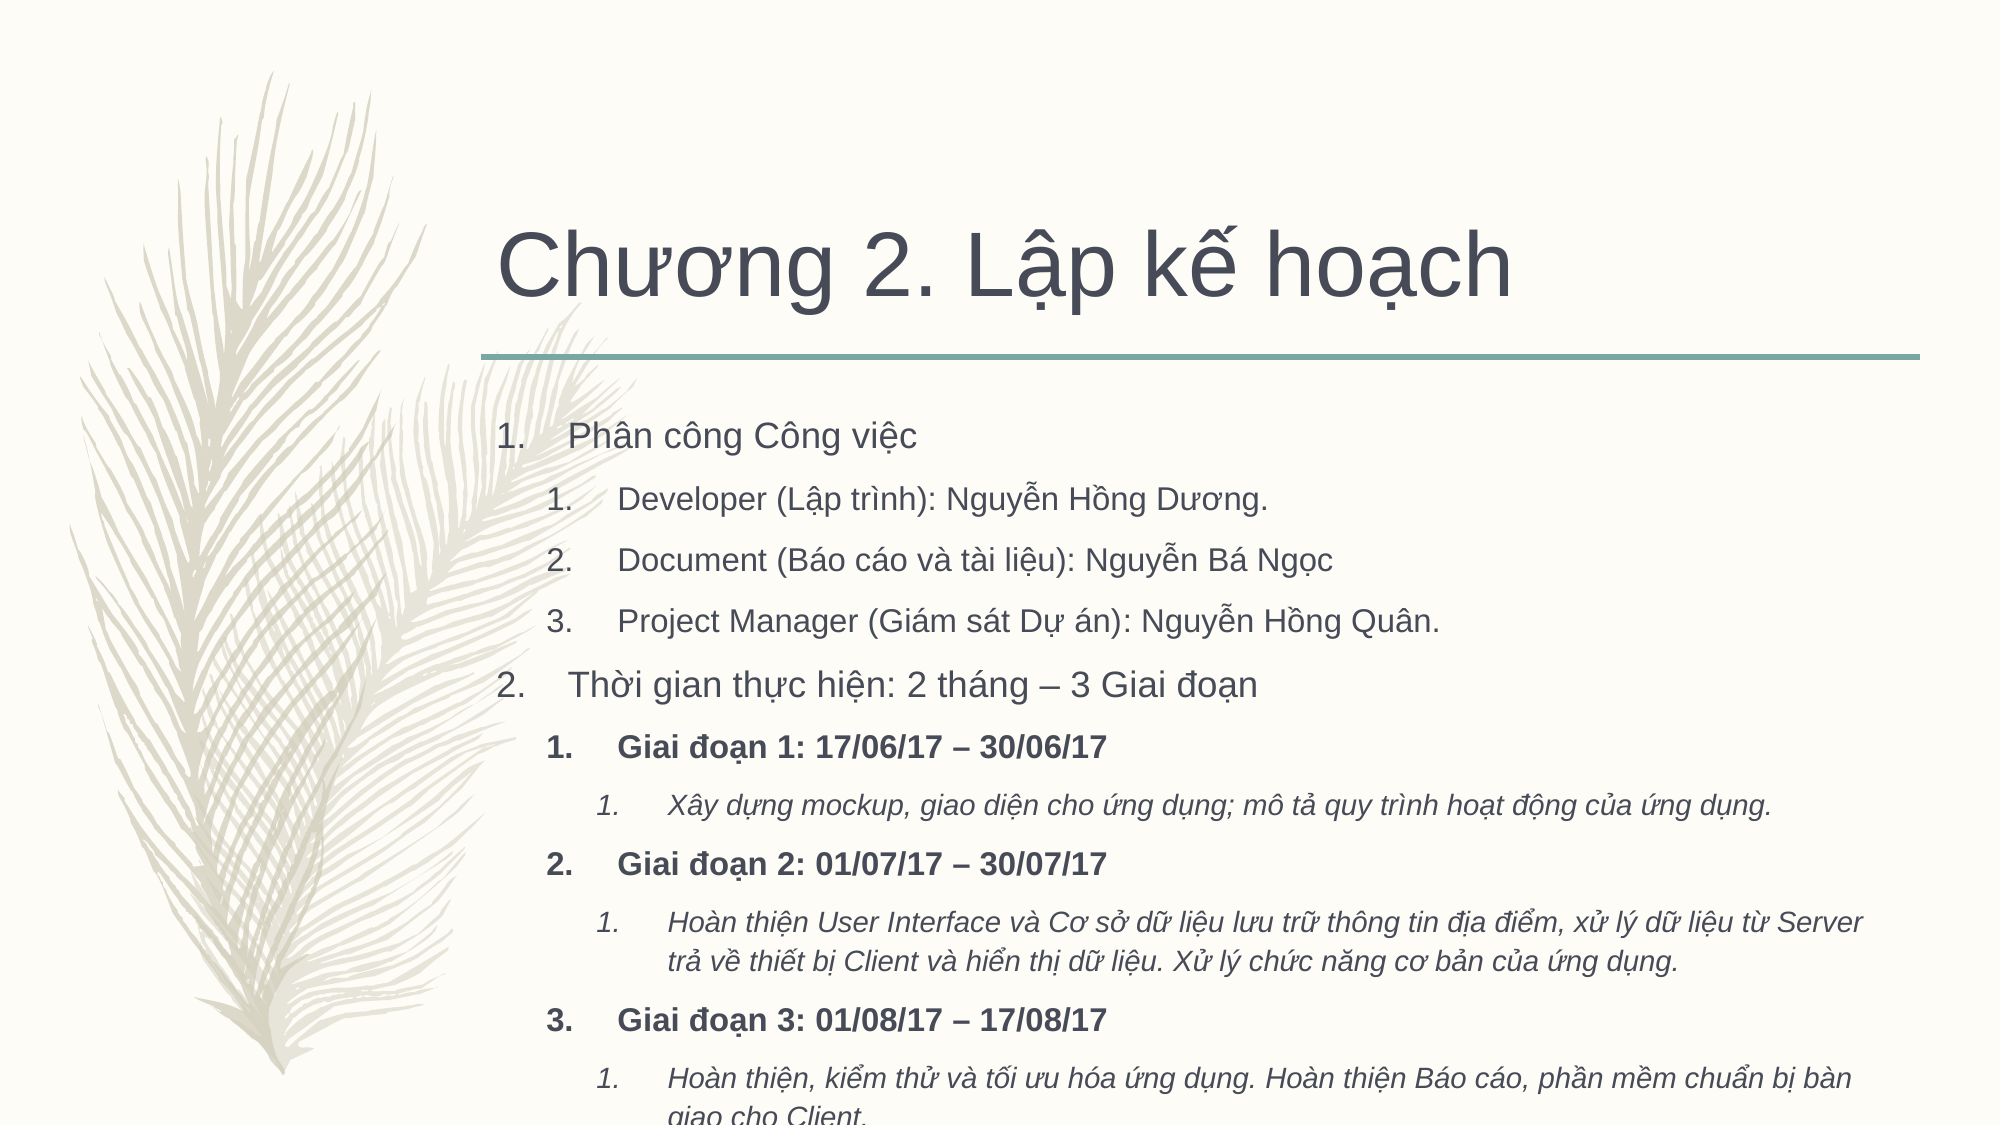

# Chương 2. Lập kế hoạch
Phân công Công việc
Developer (Lập trình): Nguyễn Hồng Dương.
Document (Báo cáo và tài liệu): Nguyễn Bá Ngọc
Project Manager (Giám sát Dự án): Nguyễn Hồng Quân.
Thời gian thực hiện: 2 tháng – 3 Giai đoạn
Giai đoạn 1: 17/06/17 – 30/06/17
Xây dựng mockup, giao diện cho ứng dụng; mô tả quy trình hoạt động của ứng dụng.
Giai đoạn 2: 01/07/17 – 30/07/17
Hoàn thiện User Interface và Cơ sở dữ liệu lưu trữ thông tin địa điểm, xử lý dữ liệu từ Server trả về thiết bị Client và hiển thị dữ liệu. Xử lý chức năng cơ bản của ứng dụng.
Giai đoạn 3: 01/08/17 – 17/08/17
Hoàn thiện, kiểm thử và tối ưu hóa ứng dụng. Hoàn thiện Báo cáo, phần mềm chuẩn bị bàn giao cho Client.